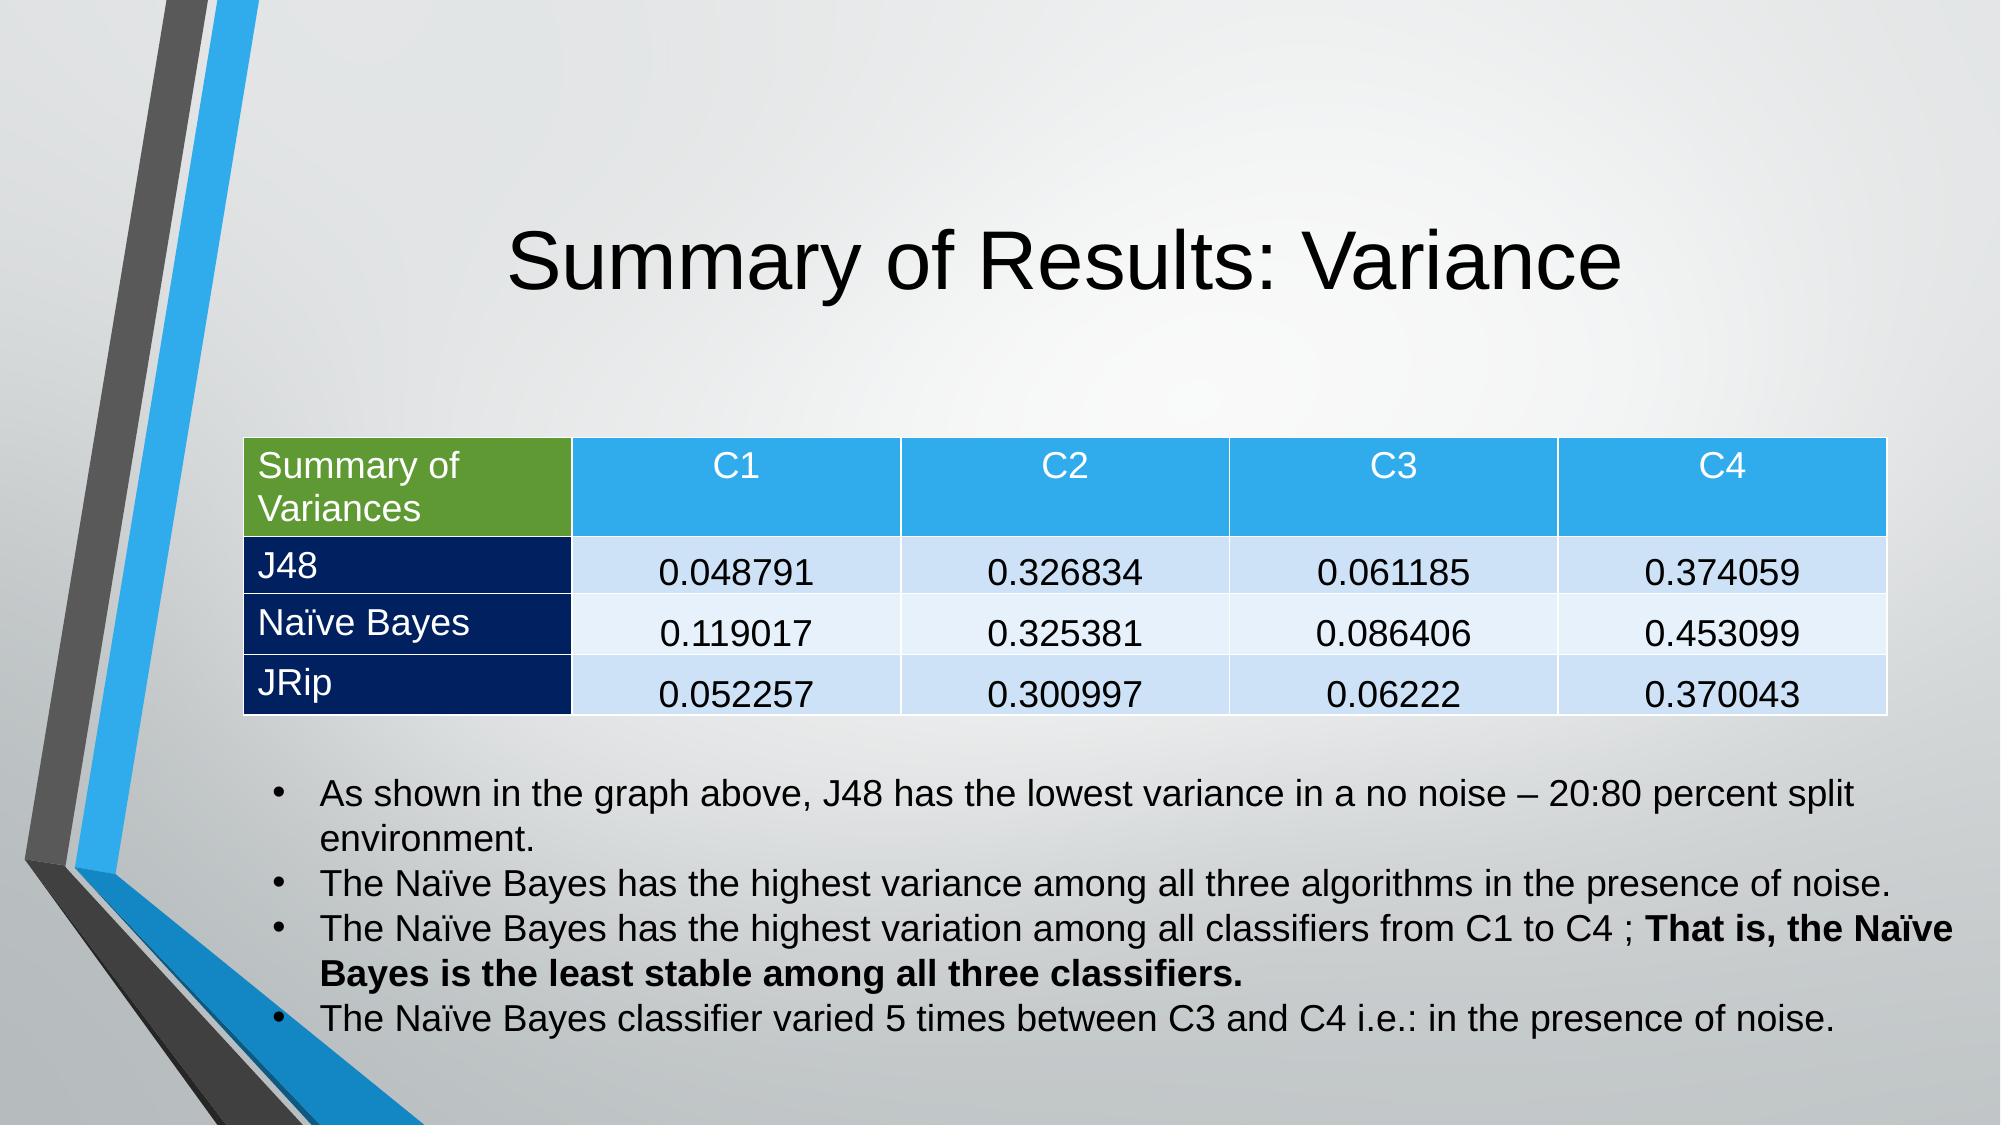

# Summary of Results: Variance
| Summary of Variances | C1 | C2 | C3 | C4 |
| --- | --- | --- | --- | --- |
| J48 | 0.048791 | 0.326834 | 0.061185 | 0.374059 |
| Naïve Bayes | 0.119017 | 0.325381 | 0.086406 | 0.453099 |
| JRip | 0.052257 | 0.300997 | 0.06222 | 0.370043 |
As shown in the graph above, J48 has the lowest variance in a no noise – 20:80 percent split environment.
The Naïve Bayes has the highest variance among all three algorithms in the presence of noise.
The Naïve Bayes has the highest variation among all classifiers from C1 to C4 ; That is, the Naïve Bayes is the least stable among all three classifiers.
The Naïve Bayes classifier varied 5 times between C3 and C4 i.e.: in the presence of noise.